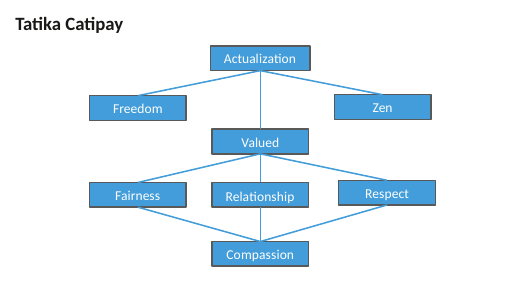

Tatika Catipay
Actualization
Zen
Freedom
Valued
Respect
Fairness
Relationship

Compassion